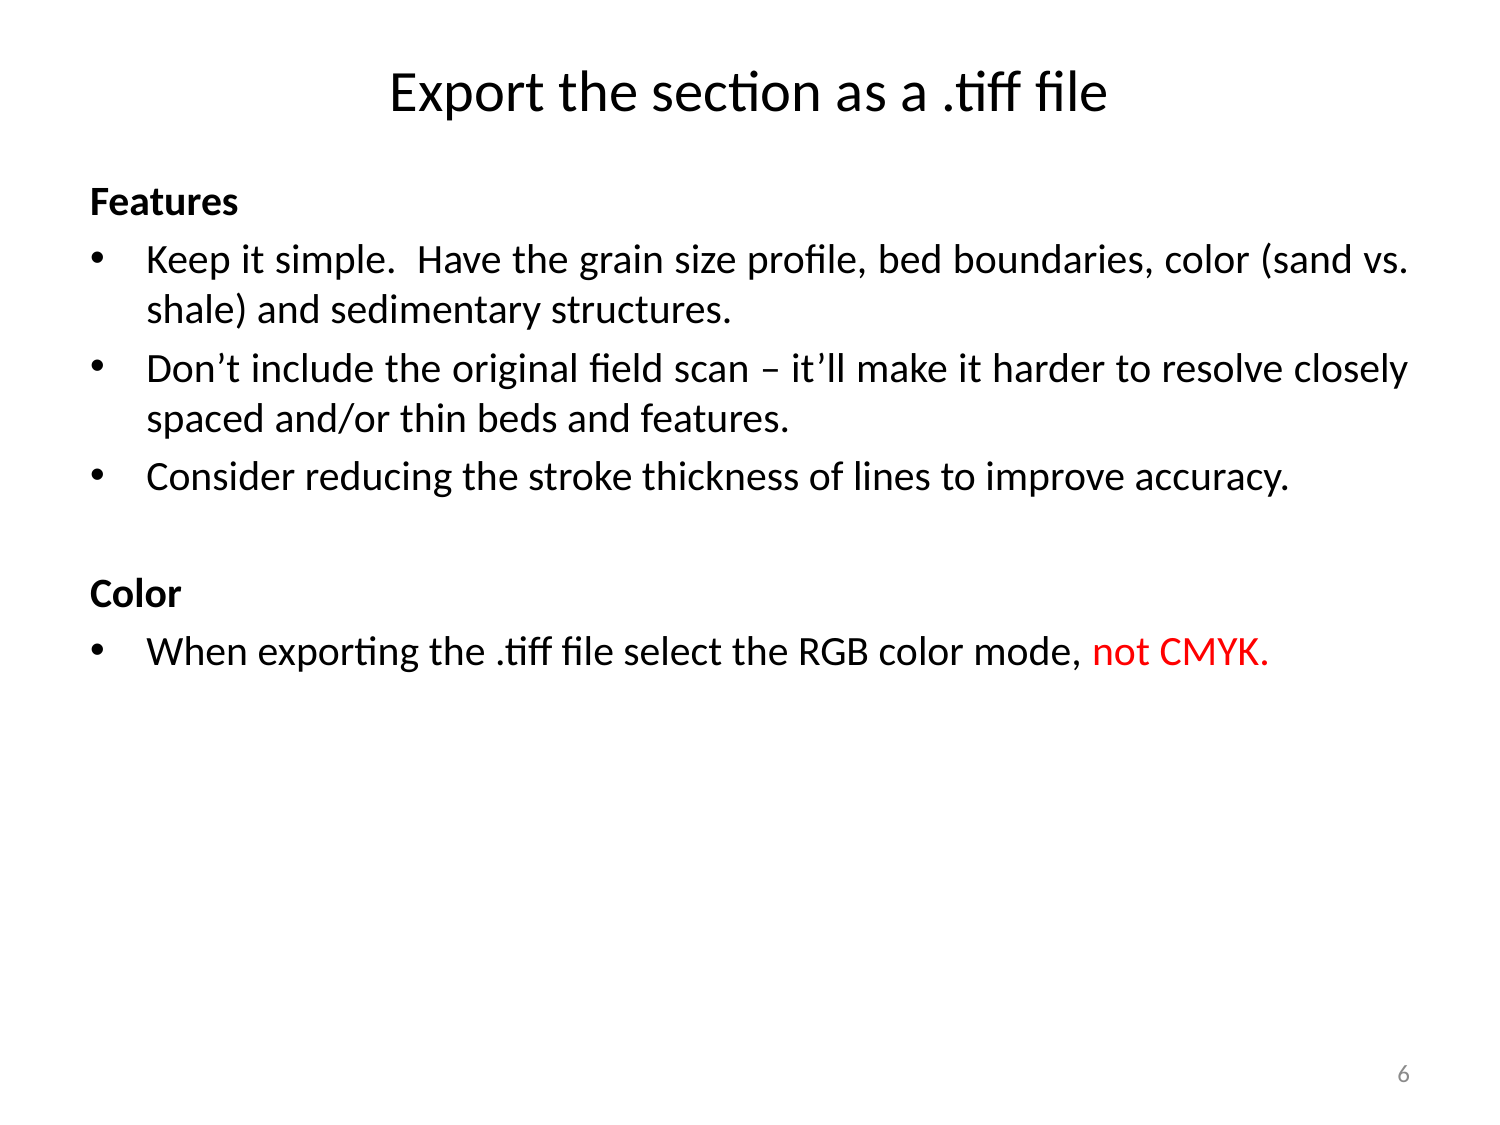

# Export the section as a .tiff file
Features
Keep it simple.  Have the grain size profile, bed boundaries, color (sand vs. shale) and sedimentary structures.
Don’t include the original field scan – it’ll make it harder to resolve closely spaced and/or thin beds and features.
Consider reducing the stroke thickness of lines to improve accuracy.

Color
When exporting the .tiff file select the RGB color mode, not CMYK.
6